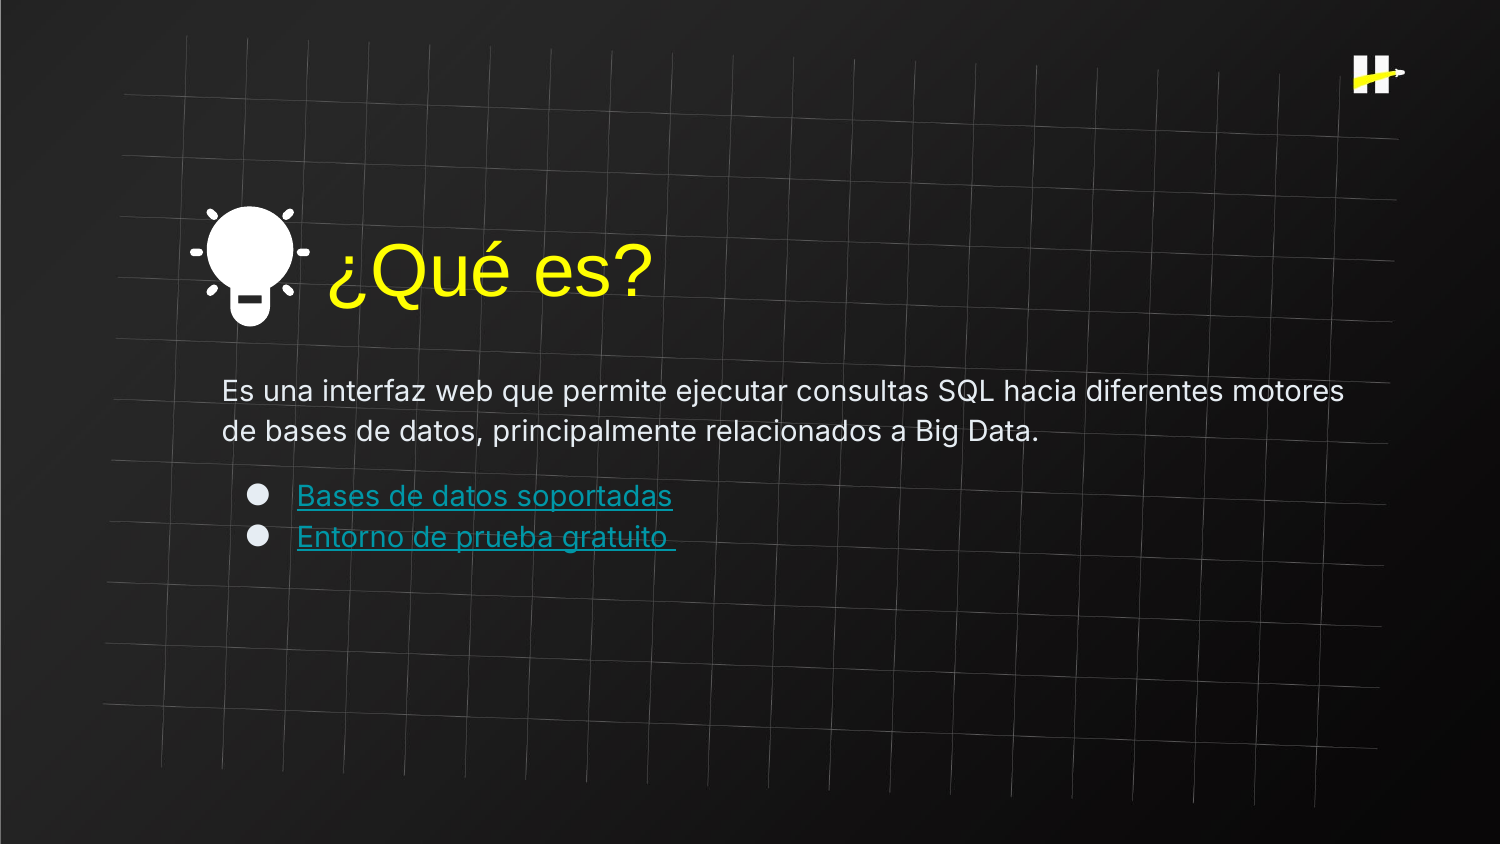

¿Qué es?

Es una interfaz web que permite ejecutar consultas SQL hacia diferentes motores de bases de datos, principalmente relacionados a Big Data.
Bases de datos soportadas
Entorno de prueba gratuito